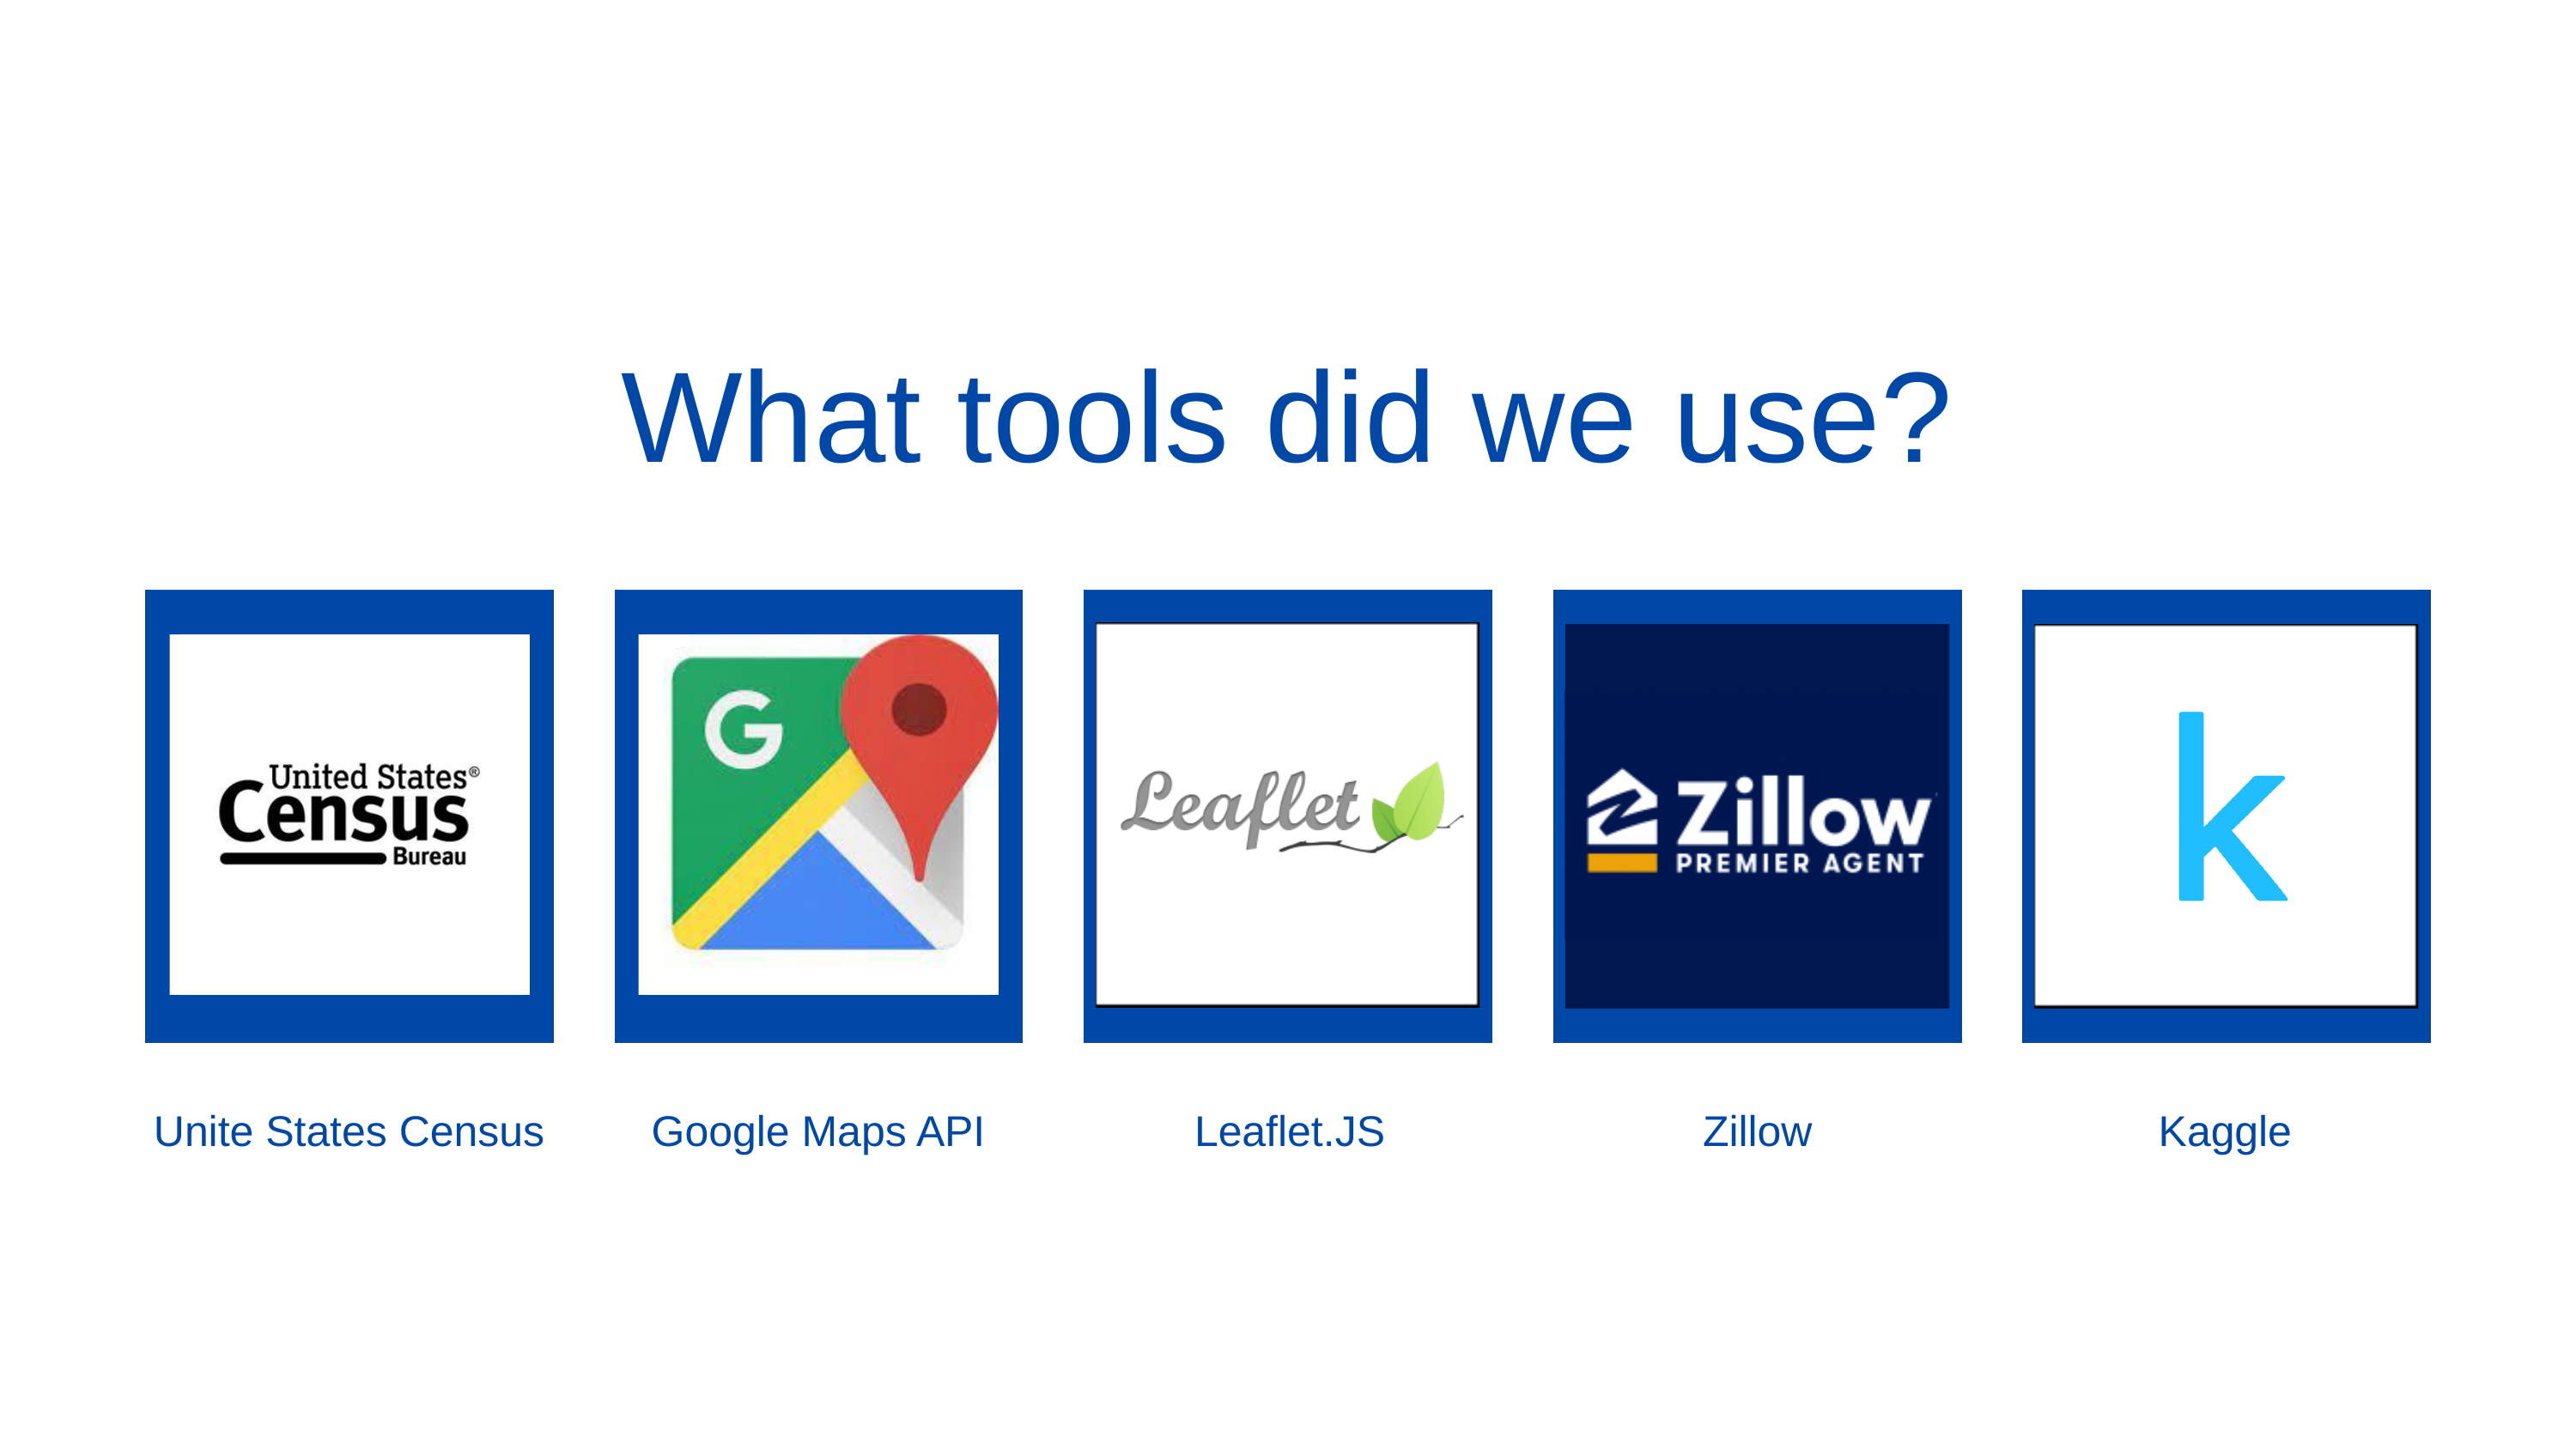

What tools did we use?

Unite States Census
Google Maps API
Leaflet.JS
Zillow
Kaggle